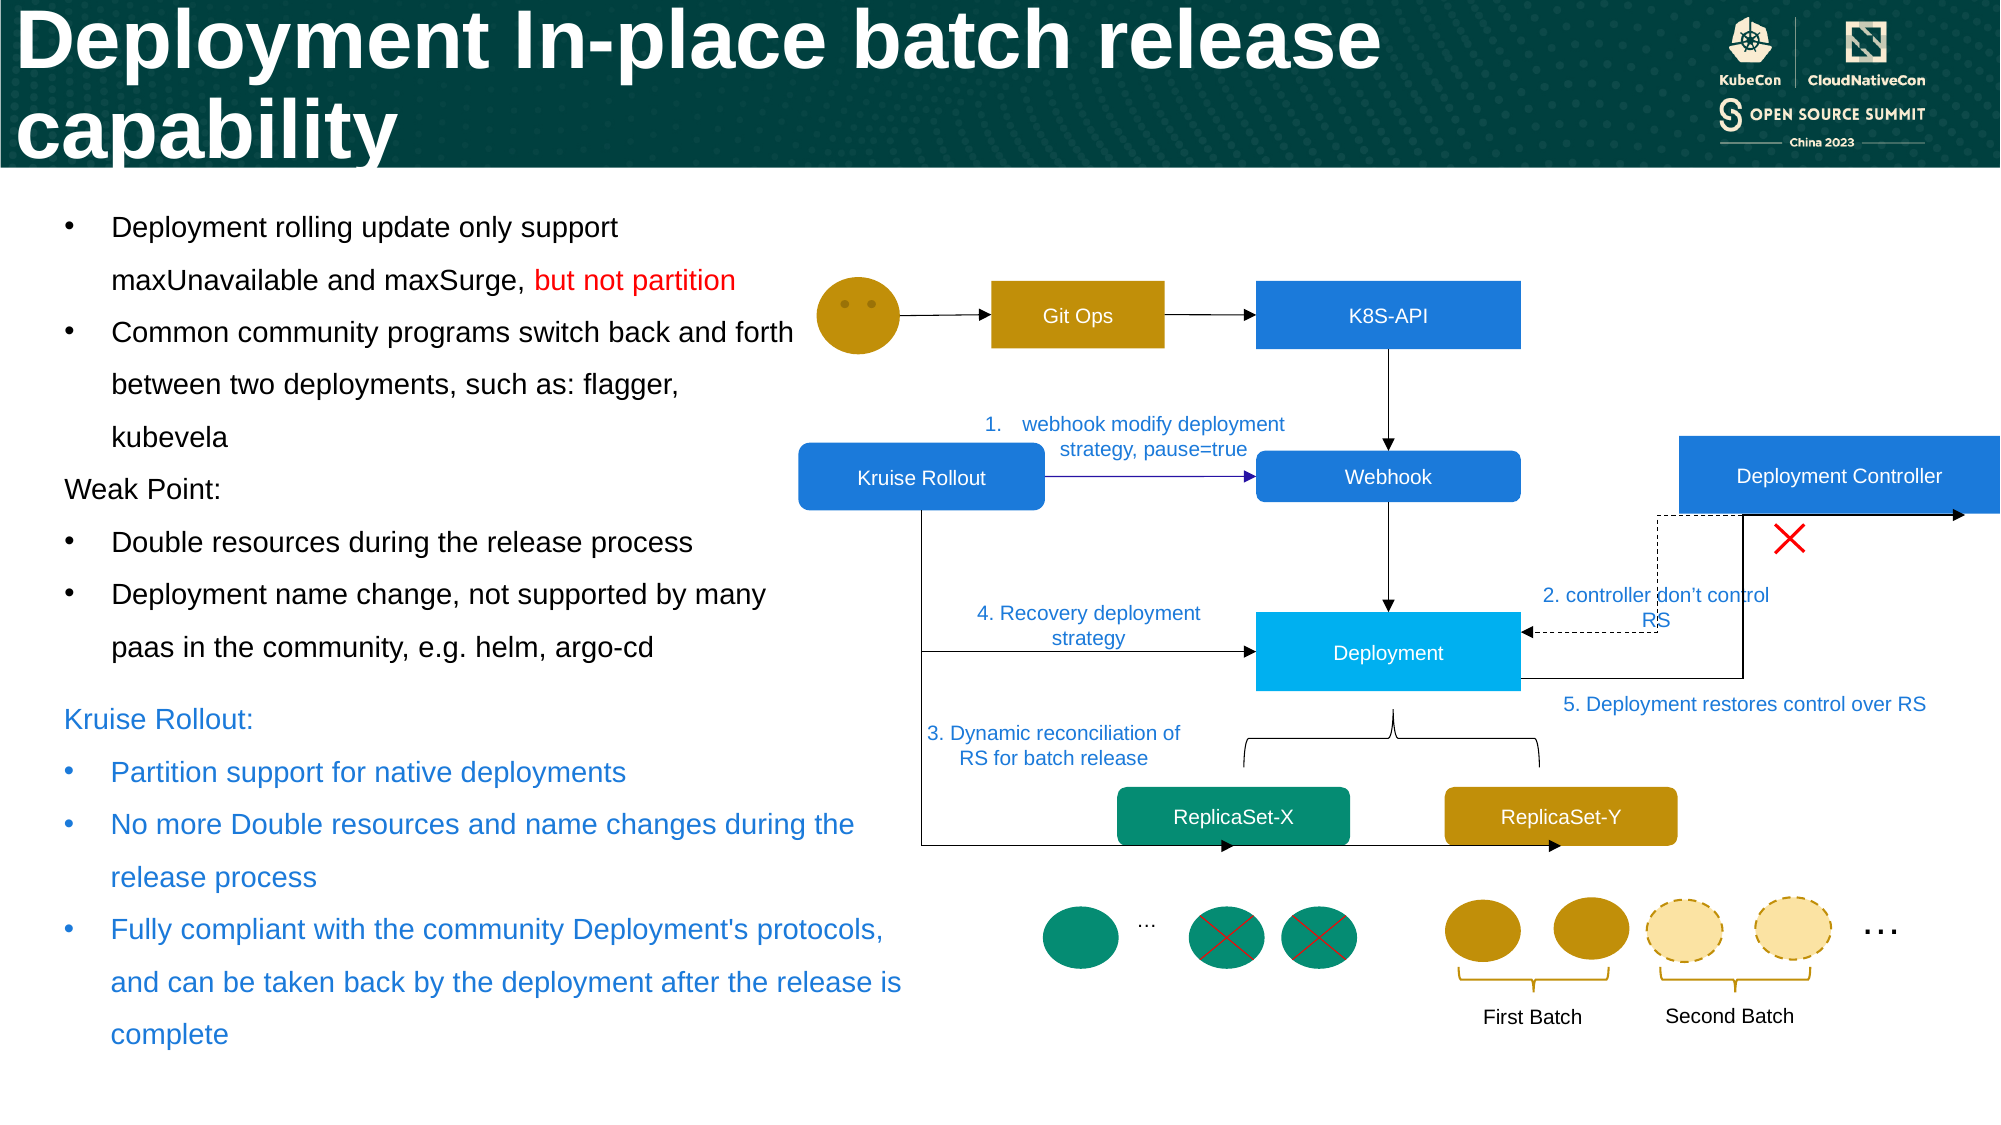

Deployment In-place batch release capability
Deployment rolling update only support maxUnavailable and maxSurge, but not partition
Common community programs switch back and forth between two deployments, such as: flagger, kubevela
Weak Point:
Double resources during the release process
Deployment name change, not supported by many paas in the community, e.g. helm, argo-cd

Git Ops
K8S-API
webhook modify deployment strategy, pause=true
Deployment Controller
Kruise Rollout
Webhook
2. controller don’t control RS

4. Recovery deployment strategy
Deployment
Kruise Rollout:
Partition support for native deployments
No more Double resources and name changes during the release process
Fully compliant with the community Deployment's protocols, and can be taken back by the deployment after the release is complete
5. Deployment restores control over RS
3. Dynamic reconciliation of RS for batch release
ReplicaSet-X
ReplicaSet-Y
…

…

Second Batch
First Batch